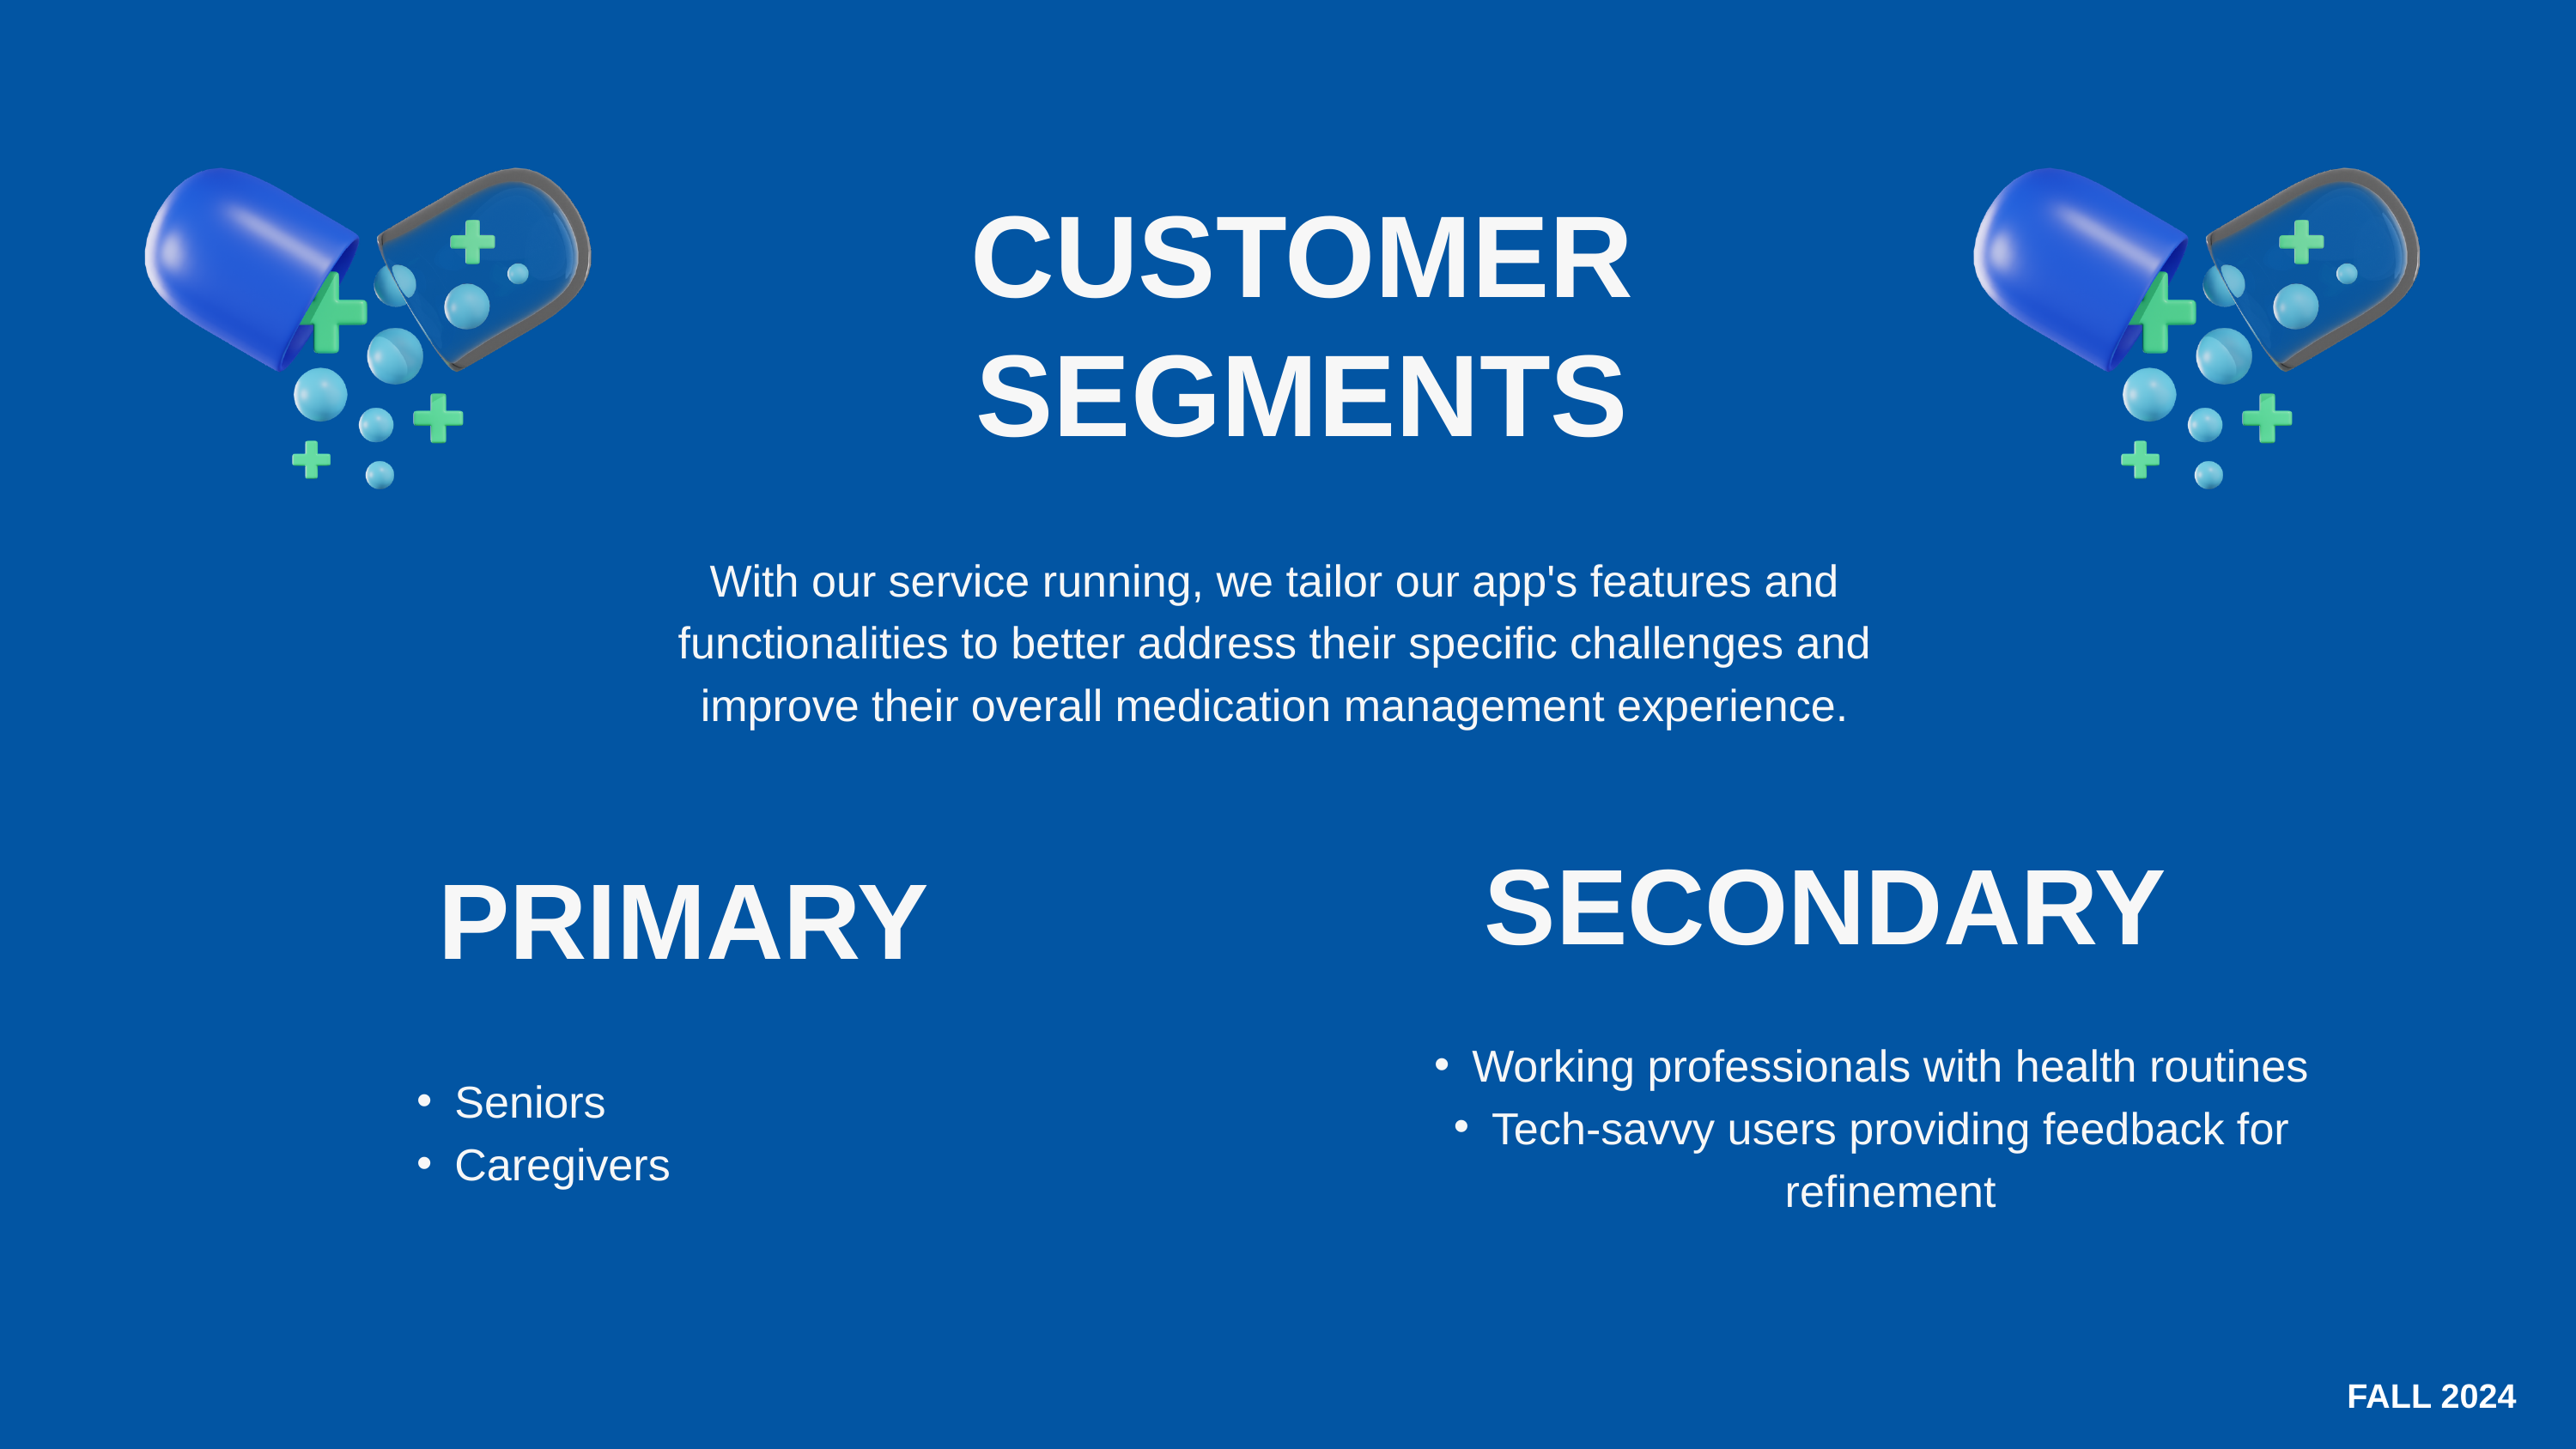

CUSTOMER SEGMENTS
With our service running, we tailor our app's features and functionalities to better address their specific challenges and improve their overall medication management experience.
SECONDARY
PRIMARY
Working professionals with health routines
Tech-savvy users providing feedback for refinement
Seniors
Caregivers
FALL 2024